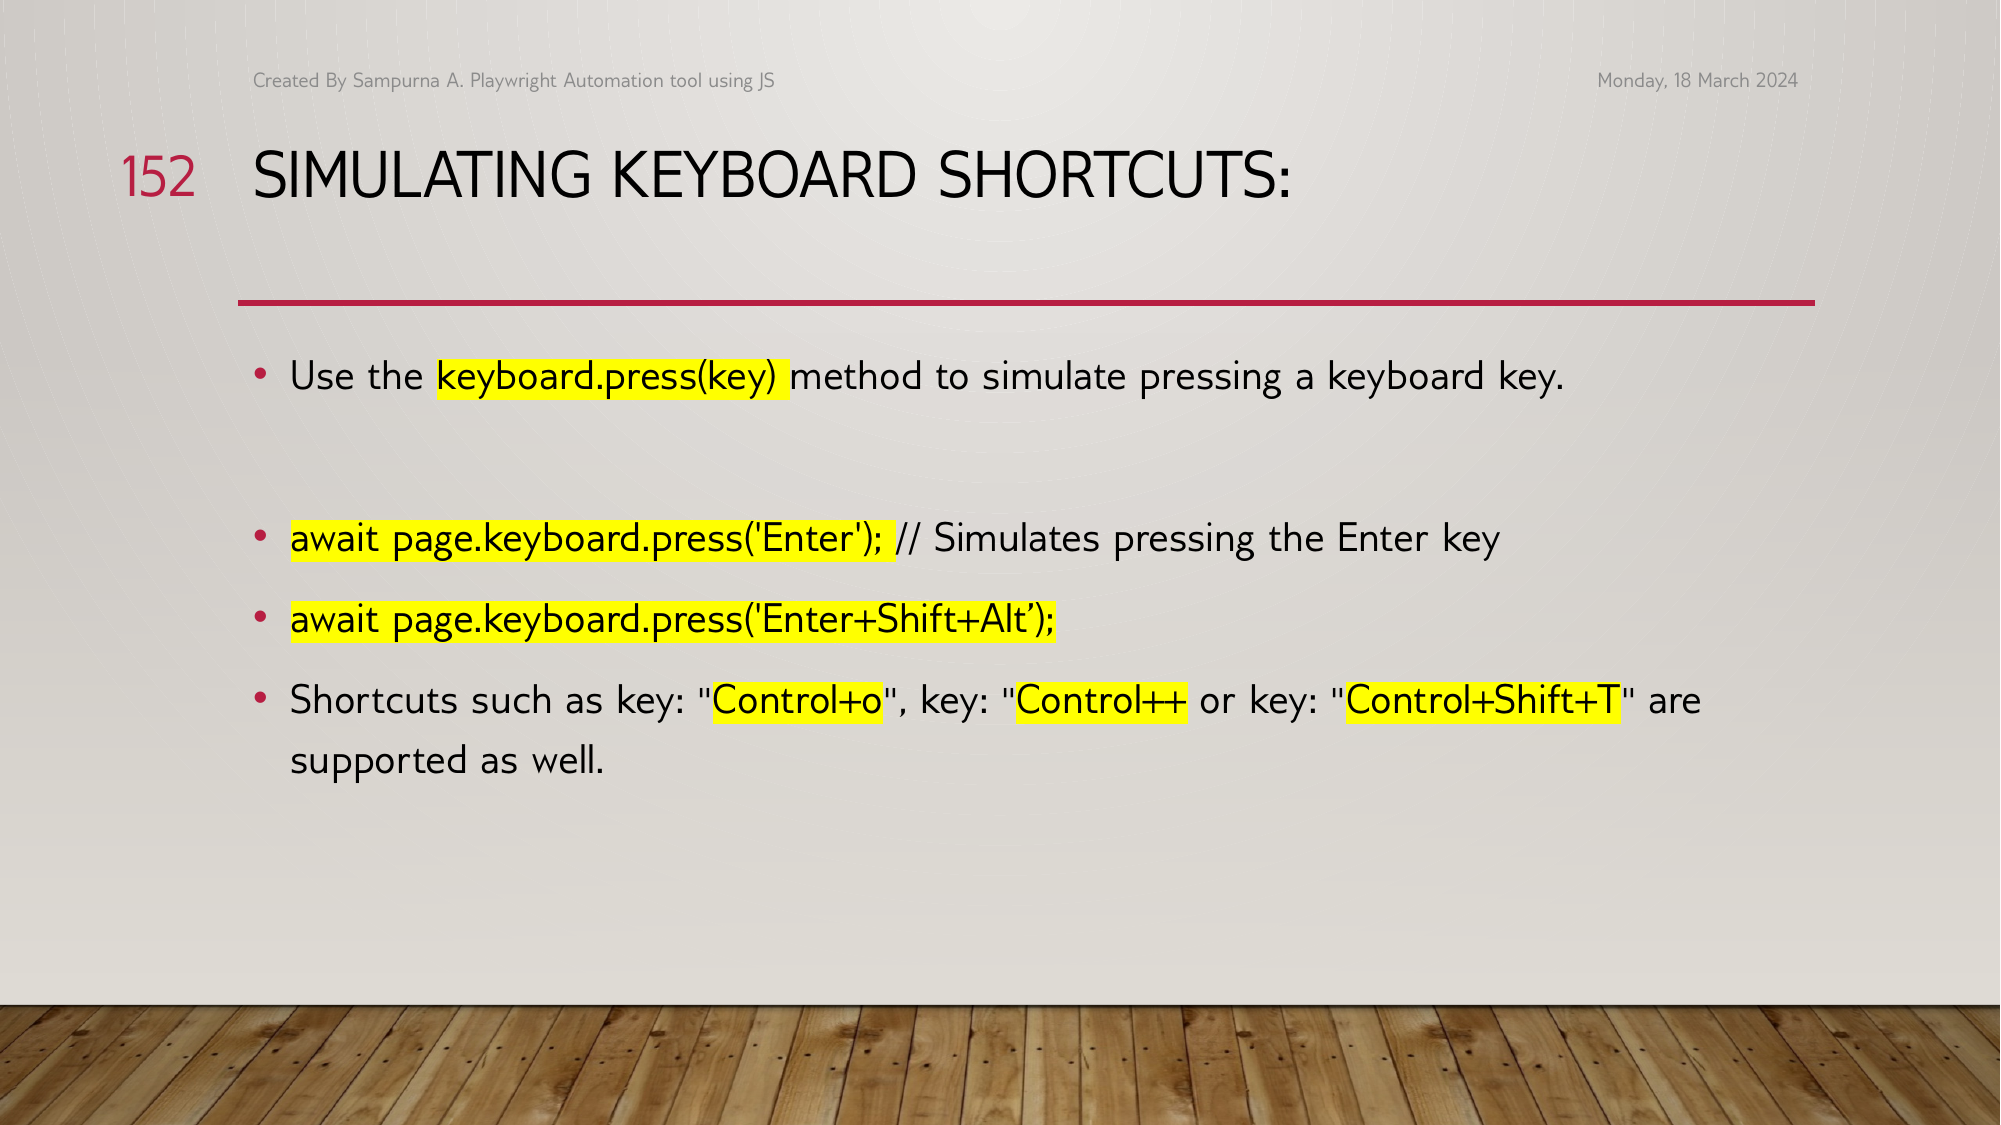

Created By Sampurna A. Playwright Automation tool using JS
Monday, 18 March 2024
152
# Simulating Keyboard Shortcuts:
Use the keyboard.press(key) method to simulate pressing a keyboard key.

await page.keyboard.press('Enter'); // Simulates pressing the Enter key
await page.keyboard.press('Enter+Shift+Alt’);
Shortcuts such as key: "Control+o", key: "Control++ or key: "Control+Shift+T" are supported as well.